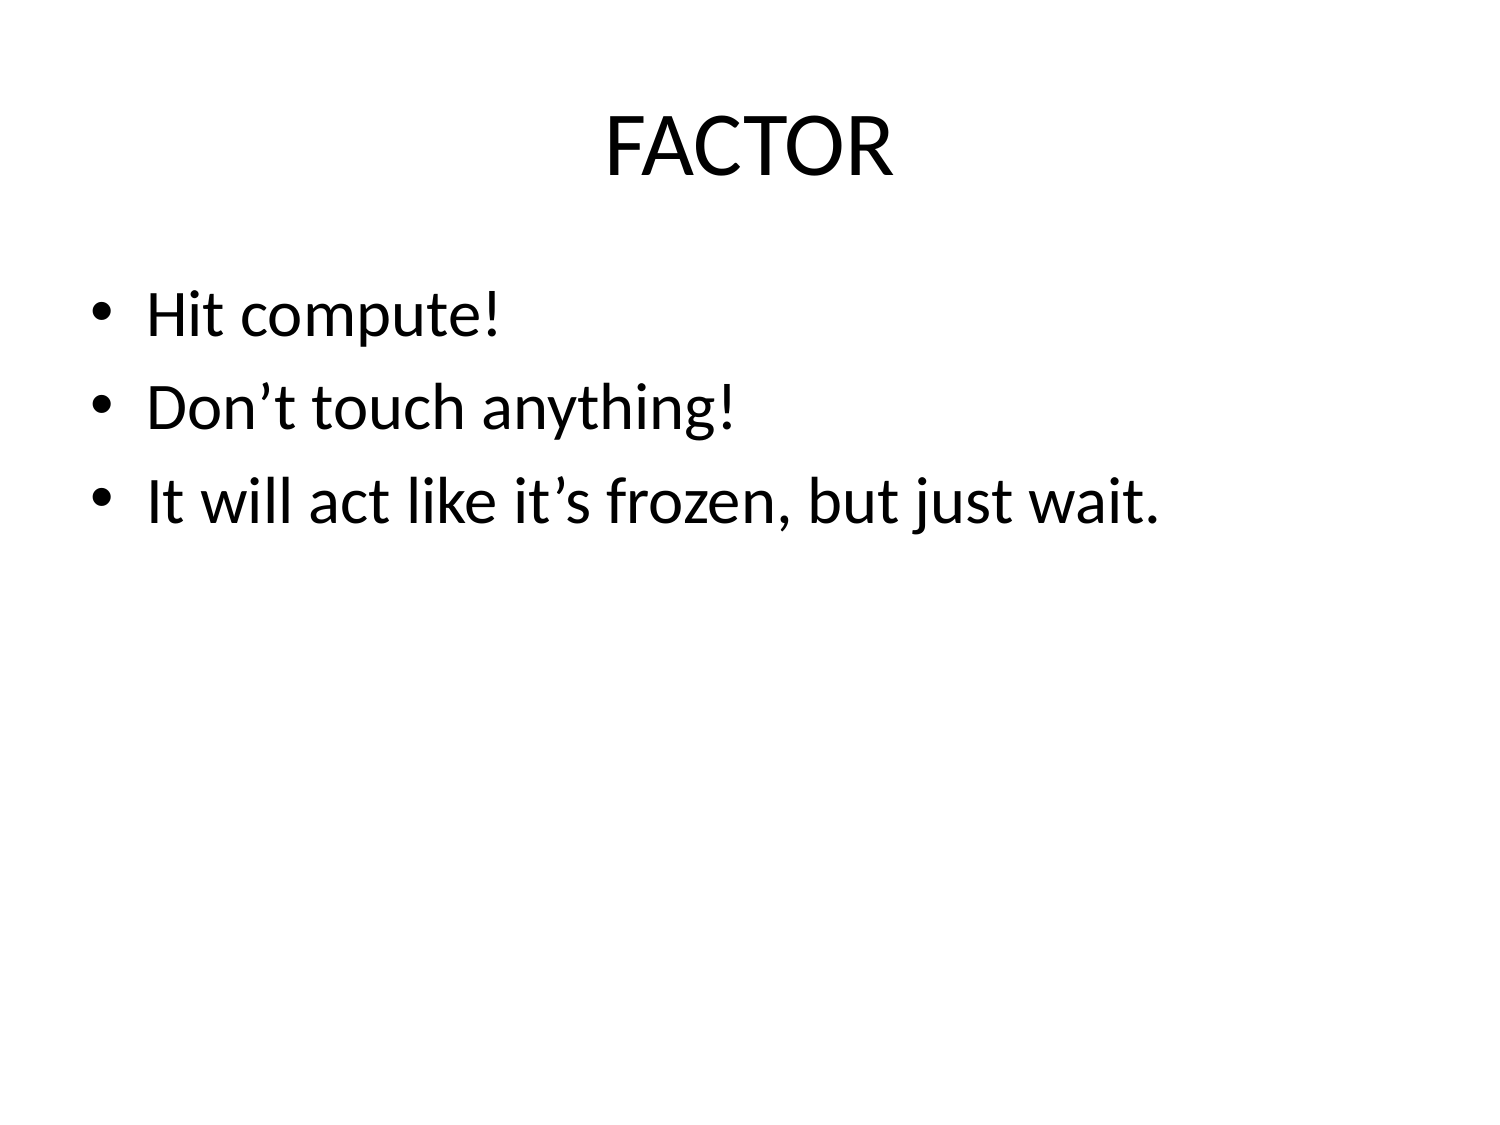

# FACTOR
Hit compute!
Don’t touch anything!
It will act like it’s frozen, but just wait.